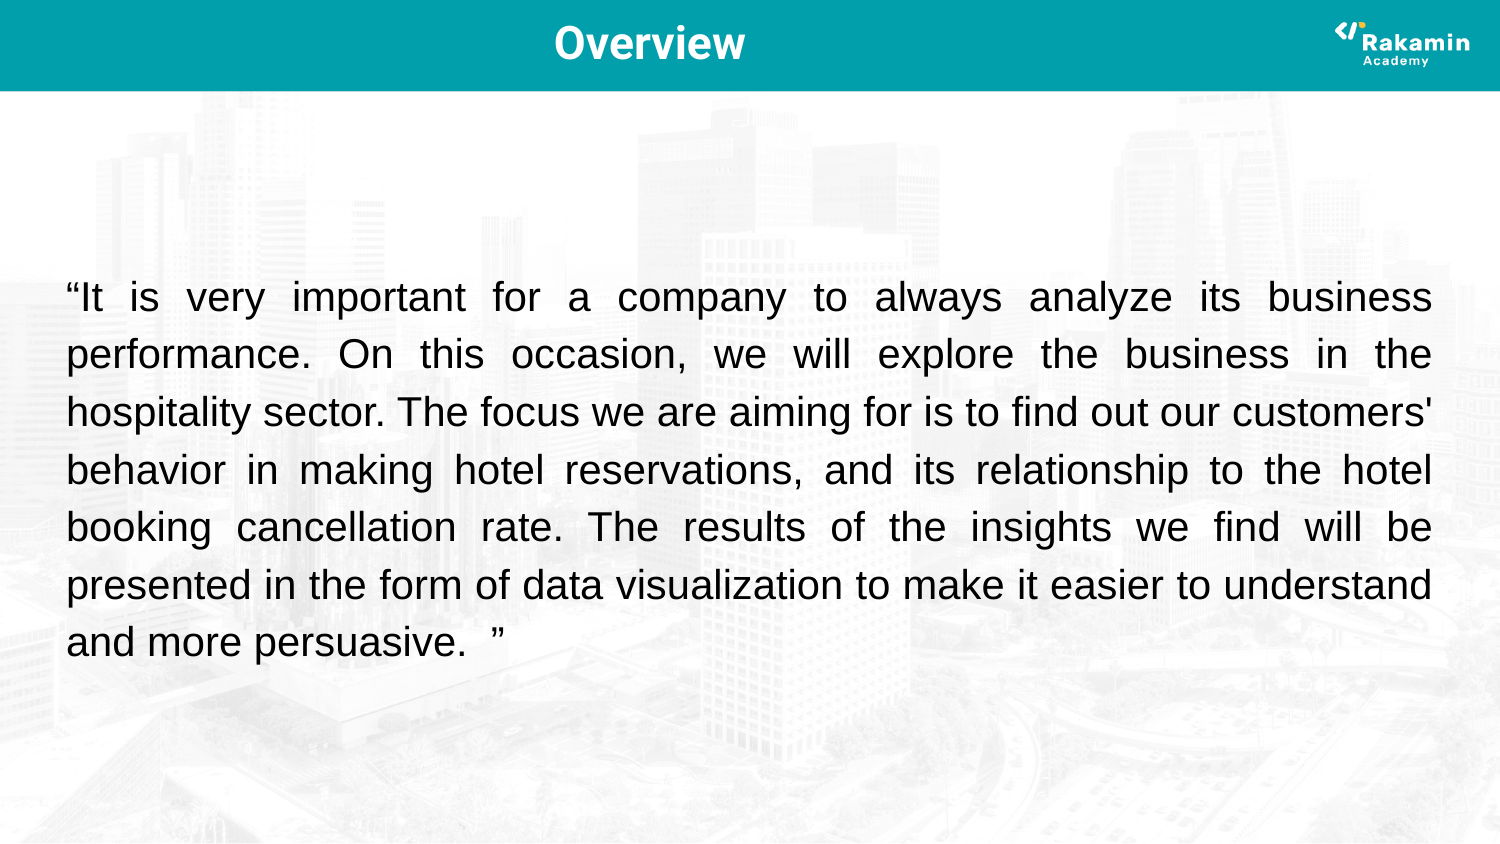

# Overview
“It is very important for a company to always analyze its business performance. On this occasion, we will explore the business in the hospitality sector. The focus we are aiming for is to find out our customers' behavior in making hotel reservations, and its relationship to the hotel booking cancellation rate. The results of the insights we find will be presented in the form of data visualization to make it easier to understand and more persuasive.  ”